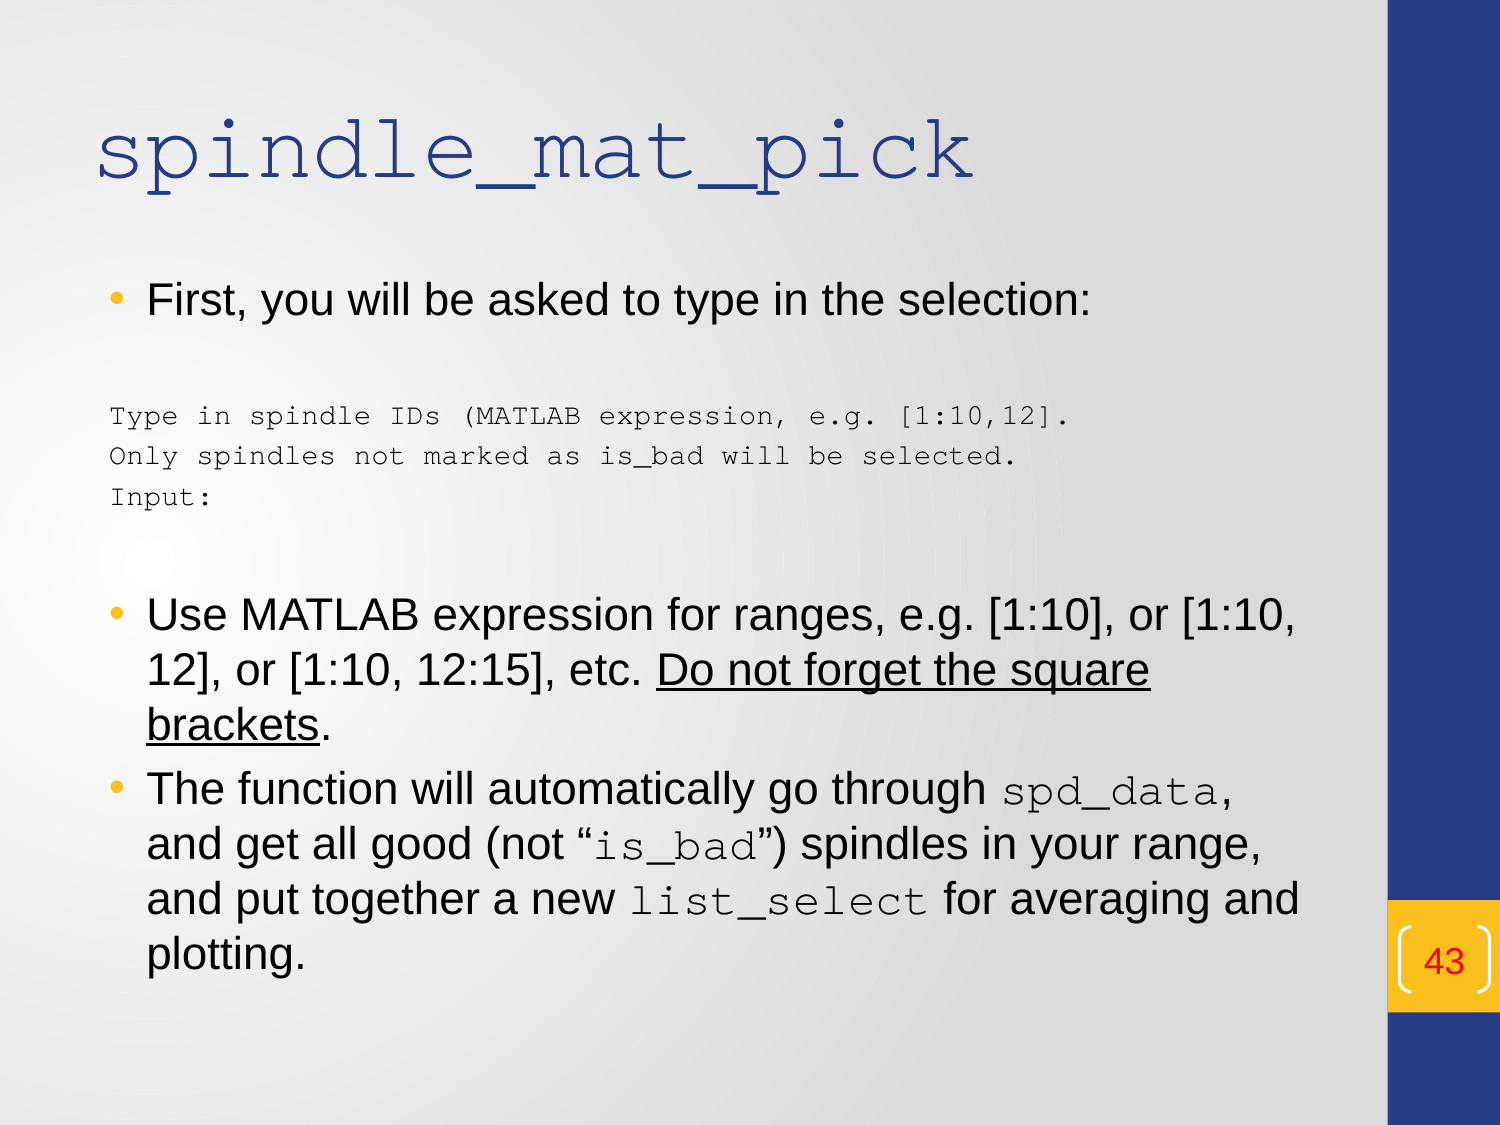

# spindle_mat_pick
First, you will be asked to type in the selection:

Type in spindle IDs (MATLAB expression, e.g. [1:10,12].
Only spindles not marked as is_bad will be selected.
Input:

Use MATLAB expression for ranges, e.g. [1:10], or [1:10, 12], or [1:10, 12:15], etc. Do not forget the square brackets.
The function will automatically go through spd_data, and get all good (not “is_bad”) spindles in your range, and put together a new list_select for averaging and plotting.
43